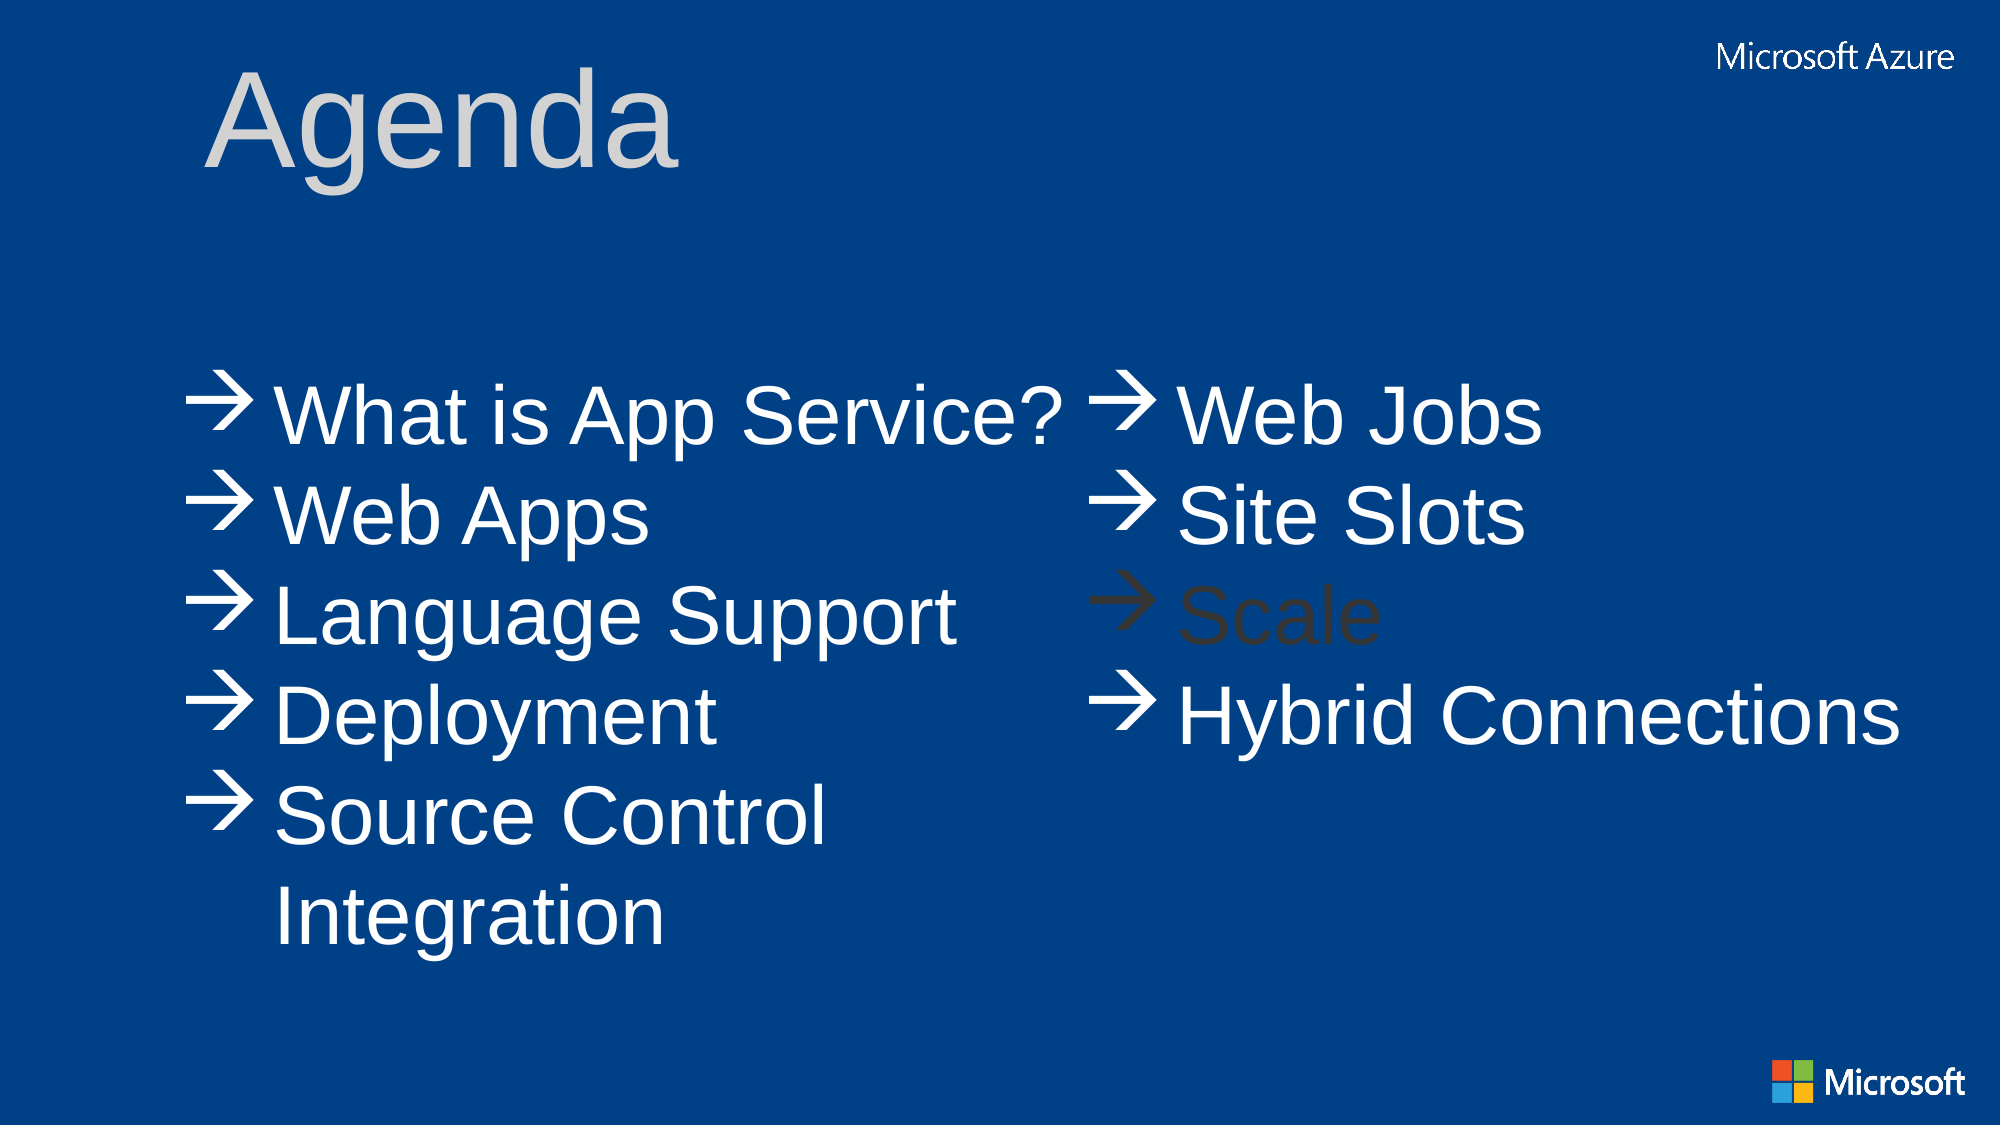

Agenda
What is App Service?
Web Apps
Language Support
Deployment
Source Control Integration

Web Jobs
Site Slots
Scale
Hybrid Connections